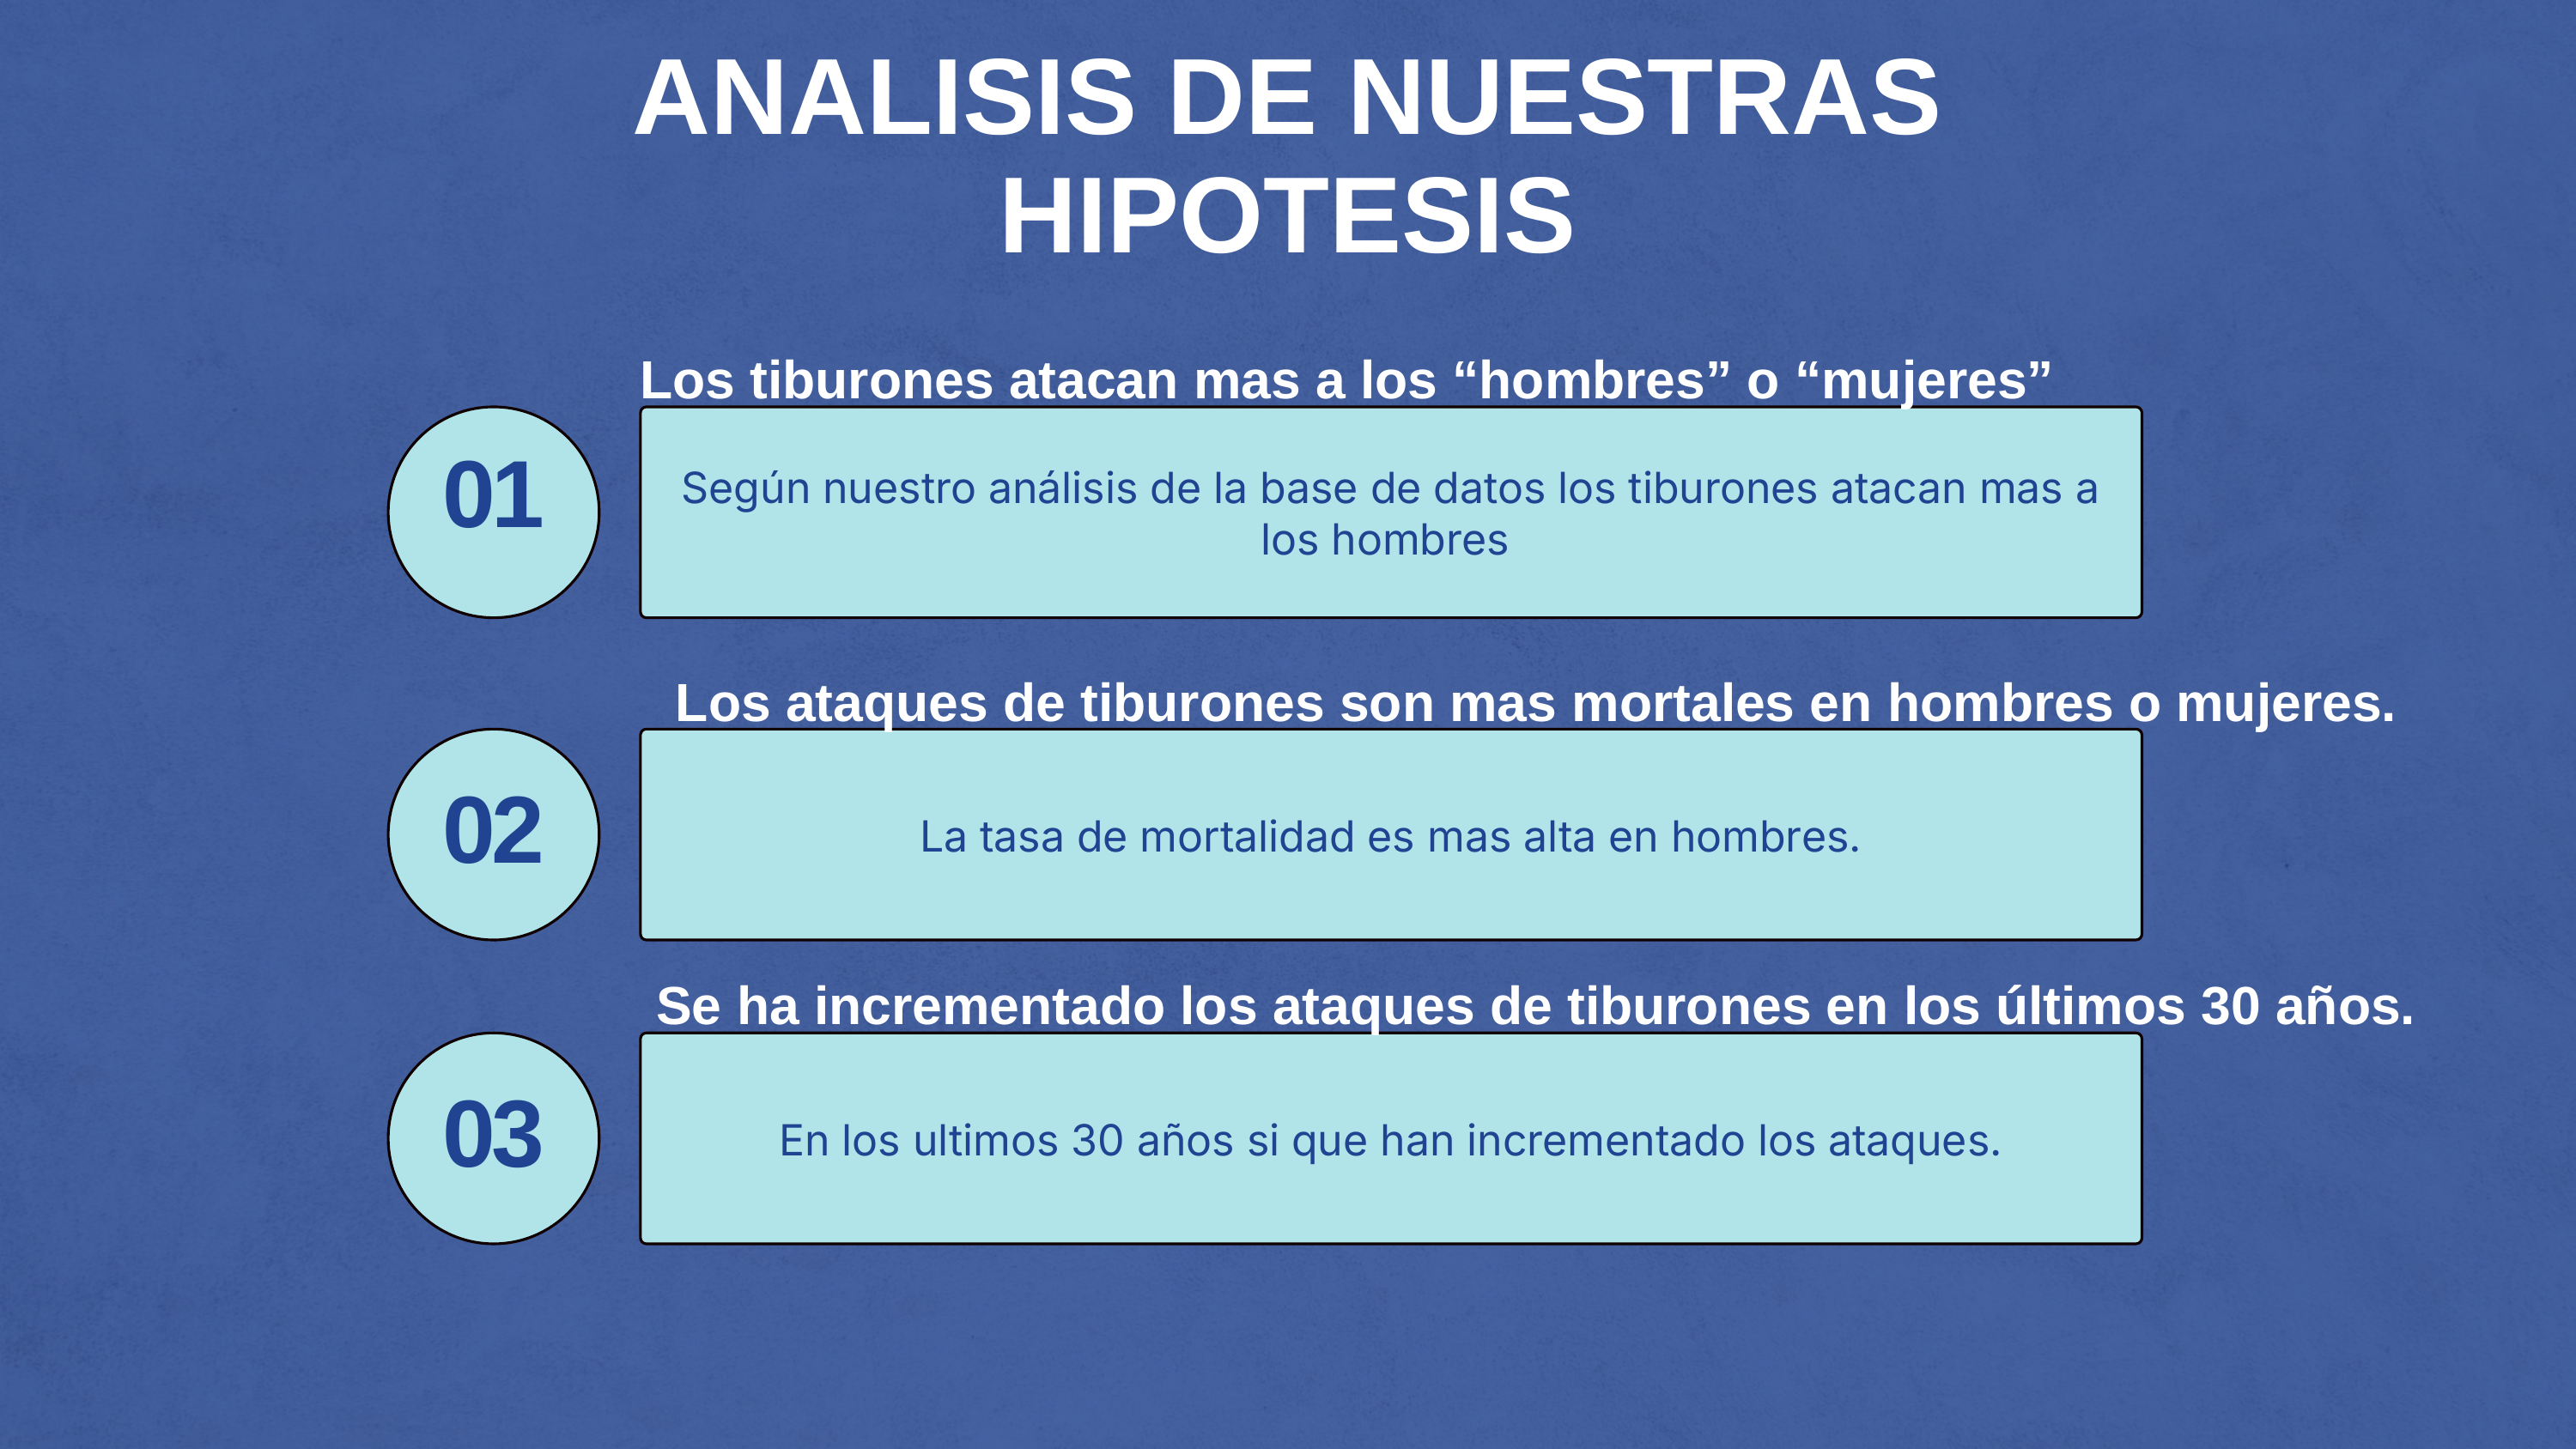

ANALISIS DE NUESTRAS HIPOTESIS
Los tiburones atacan mas a los “hombres” o “mujeres”

Según nuestro análisis de la base de datos los tiburones atacan mas a los hombres
01
Los ataques de tiburones son mas mortales en hombres o mujeres.

La tasa de mortalidad es mas alta en hombres.
02
Se ha incrementado los ataques de tiburones en los últimos 30 años.

En los ultimos 30 años si que han incrementado los ataques.
03